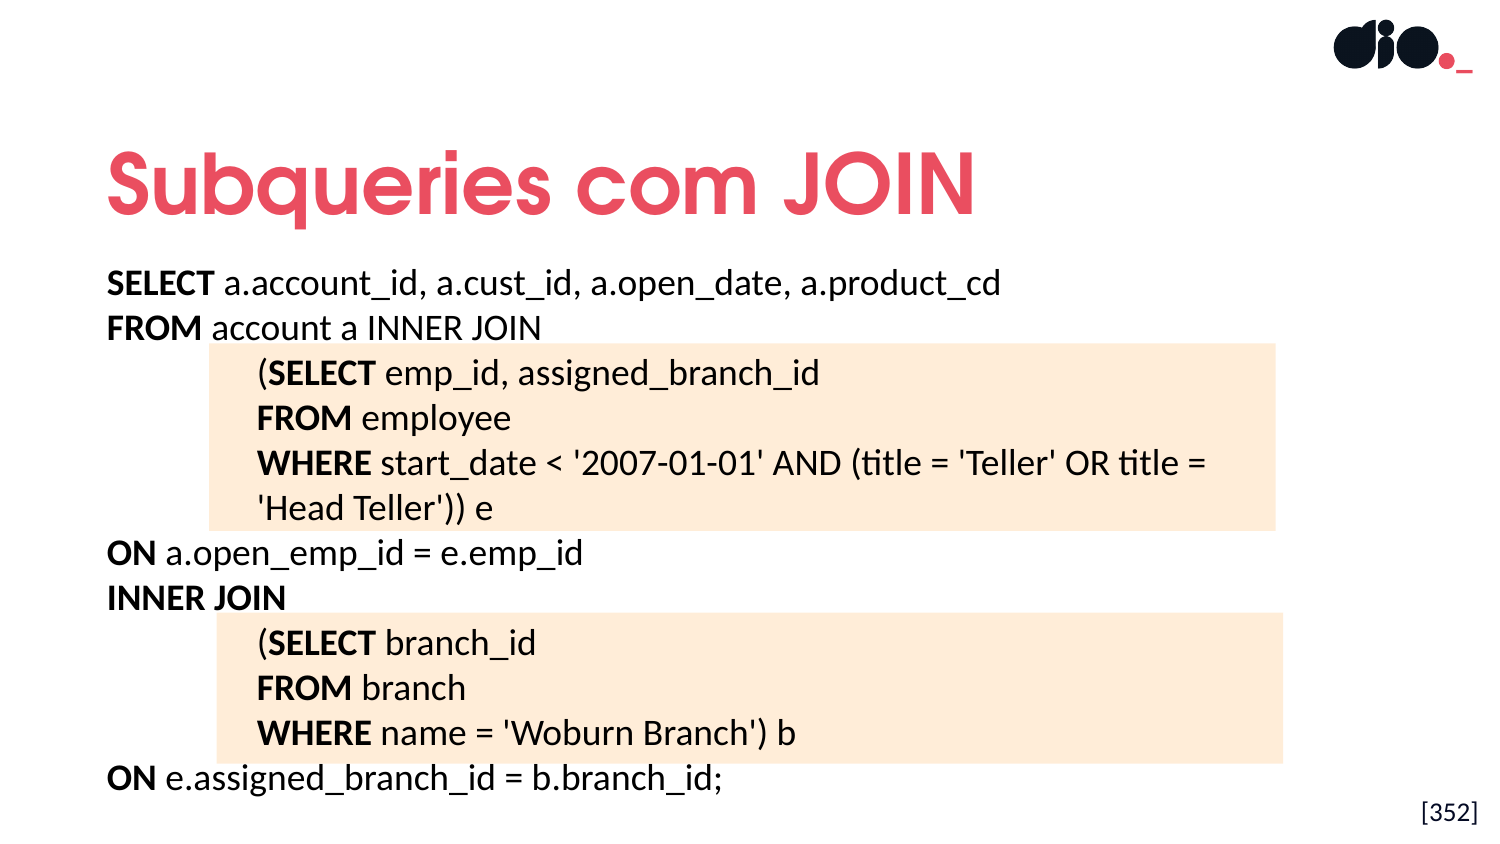

Subqueries com JOIN
SELECT a.account_id, a.cust_id, a.open_date, a.product_cd
FROM account a INNER JOIN
	(SELECT emp_id, assigned_branch_id
	FROM employee
	WHERE start_date < '2007-01-01' AND (title = 'Teller' OR title =
	'Head Teller')) e
ON a.open_emp_id = e.emp_id
INNER JOIN
	(SELECT branch_id
	FROM branch
	WHERE name = 'Woburn Branch') b
ON e.assigned_branch_id = b.branch_id;

[352]